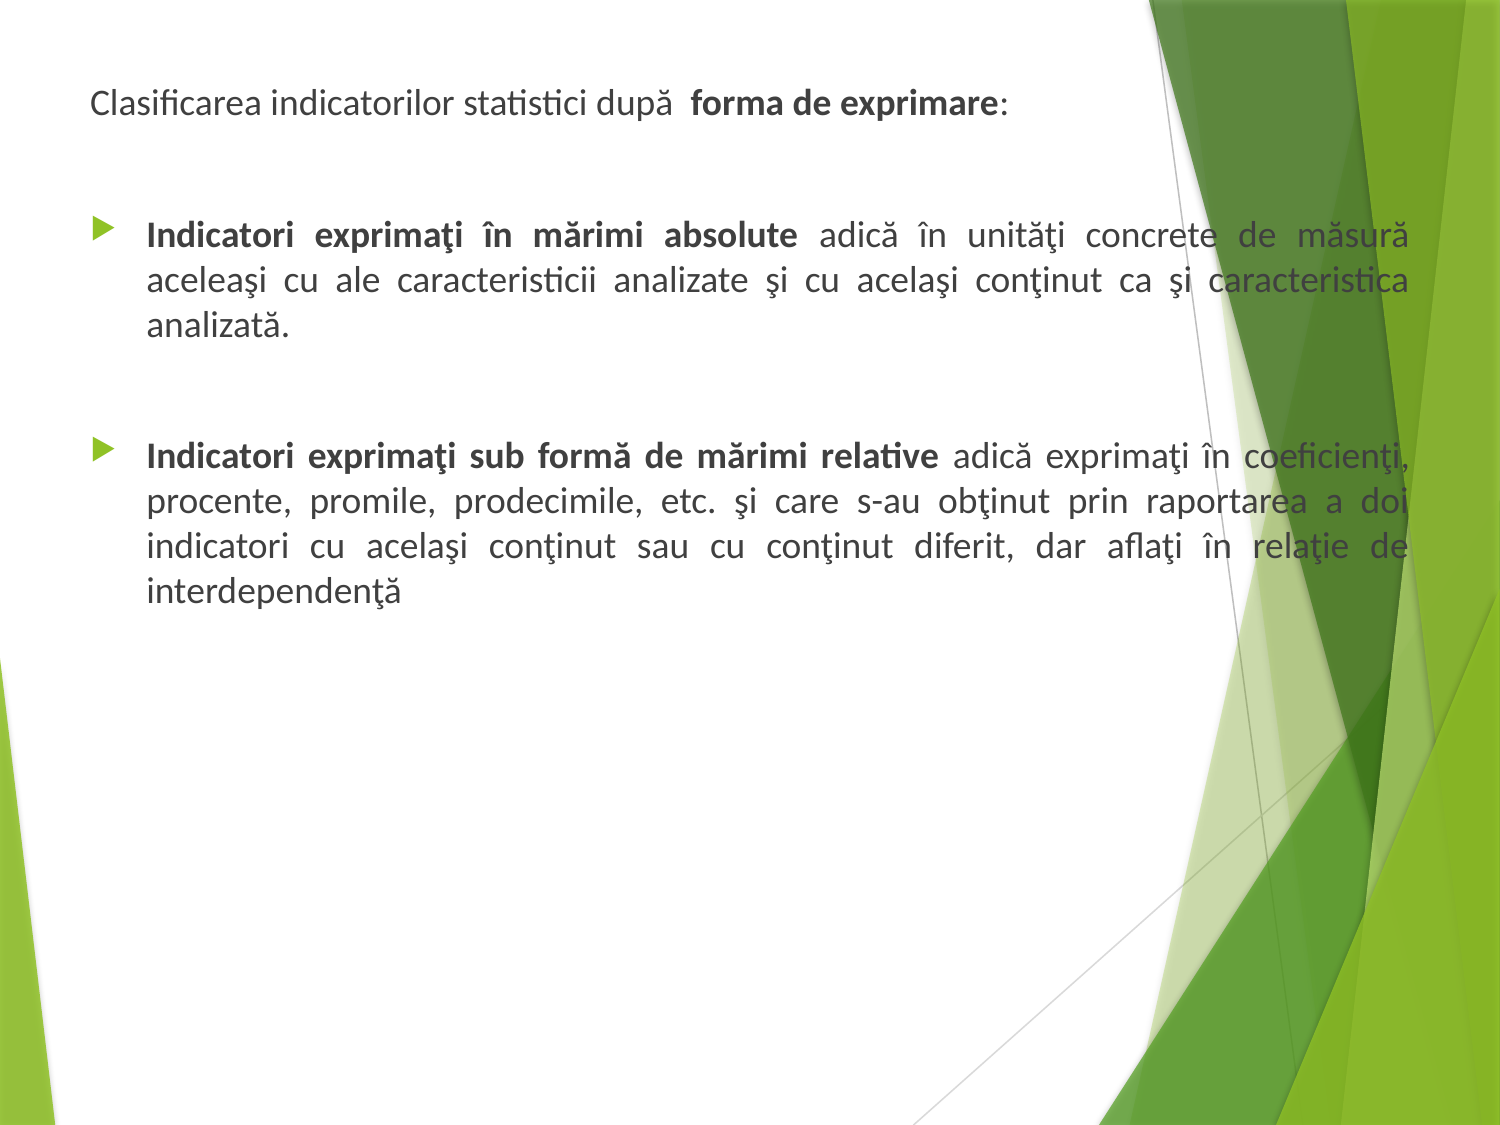

Clasificarea indicatorilor statistici după  forma de exprimare:

Indicatori exprimaţi în mărimi absolute adică în unităţi concrete de măsură aceleaşi cu ale caracteristicii analizate şi cu acelaşi conţinut ca şi caracteristica analizată.

Indicatori exprimaţi sub formă de mărimi relative adică exprimaţi în coeficienţi, procente, promile, prodecimile, etc. şi care s-au obţinut prin raportarea a doi indicatori cu acelaşi conţinut sau cu conţinut diferit, dar aflaţi în relaţie de interdependenţă